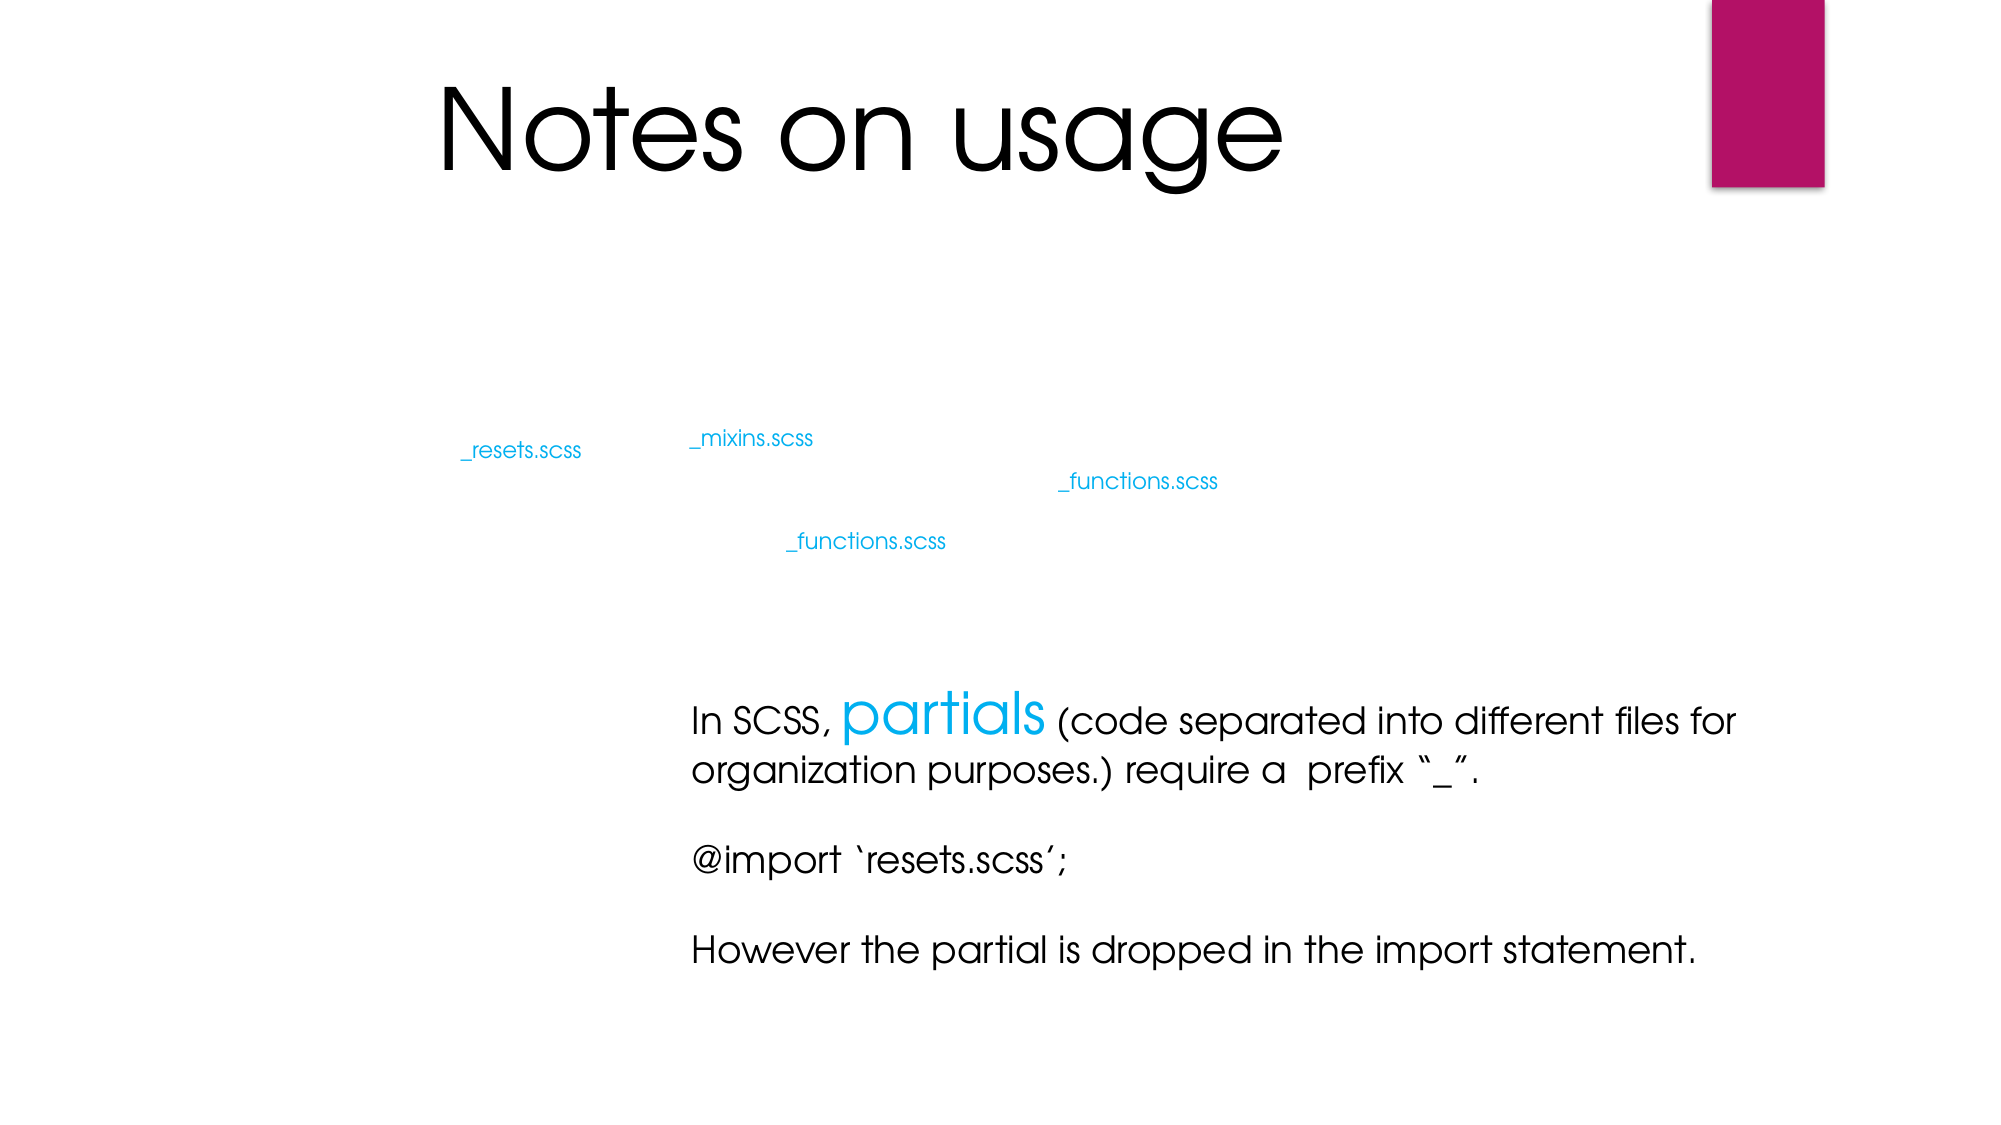

Notes on usage
_mixins.scss
_resets.scss
_functions.scss
_functions.scss
In SCSS, partials (code separated into different files for organization purposes.) require a  prefix “_”.

@import ‘resets.scss’;

However the partial is dropped in the import statement.